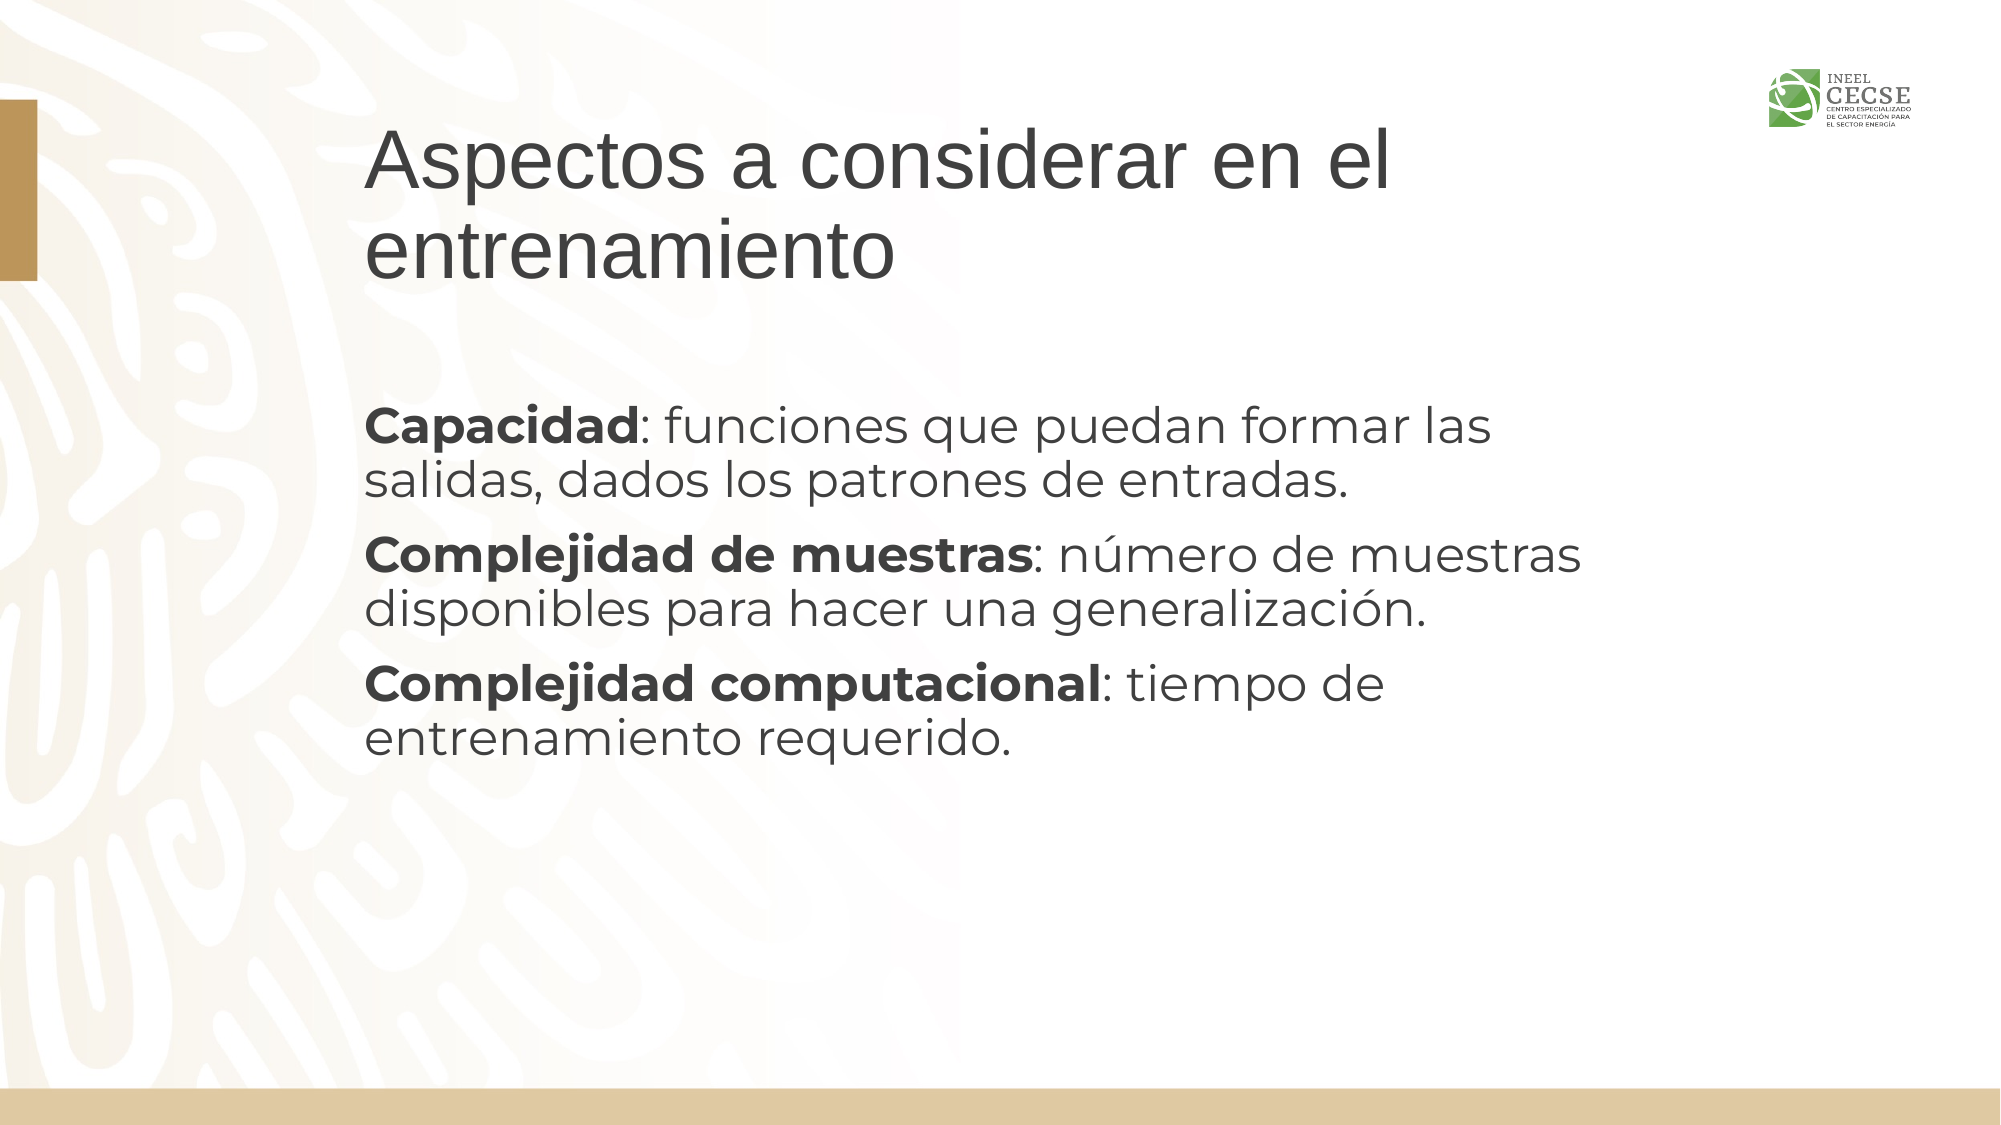

# Aspectos a considerar en el entrenamiento
Capacidad: funciones que puedan formar las salidas, dados los patrones de entradas.
Complejidad de muestras: número de muestras disponibles para hacer una generalización.
Complejidad computacional: tiempo de entrenamiento requerido.